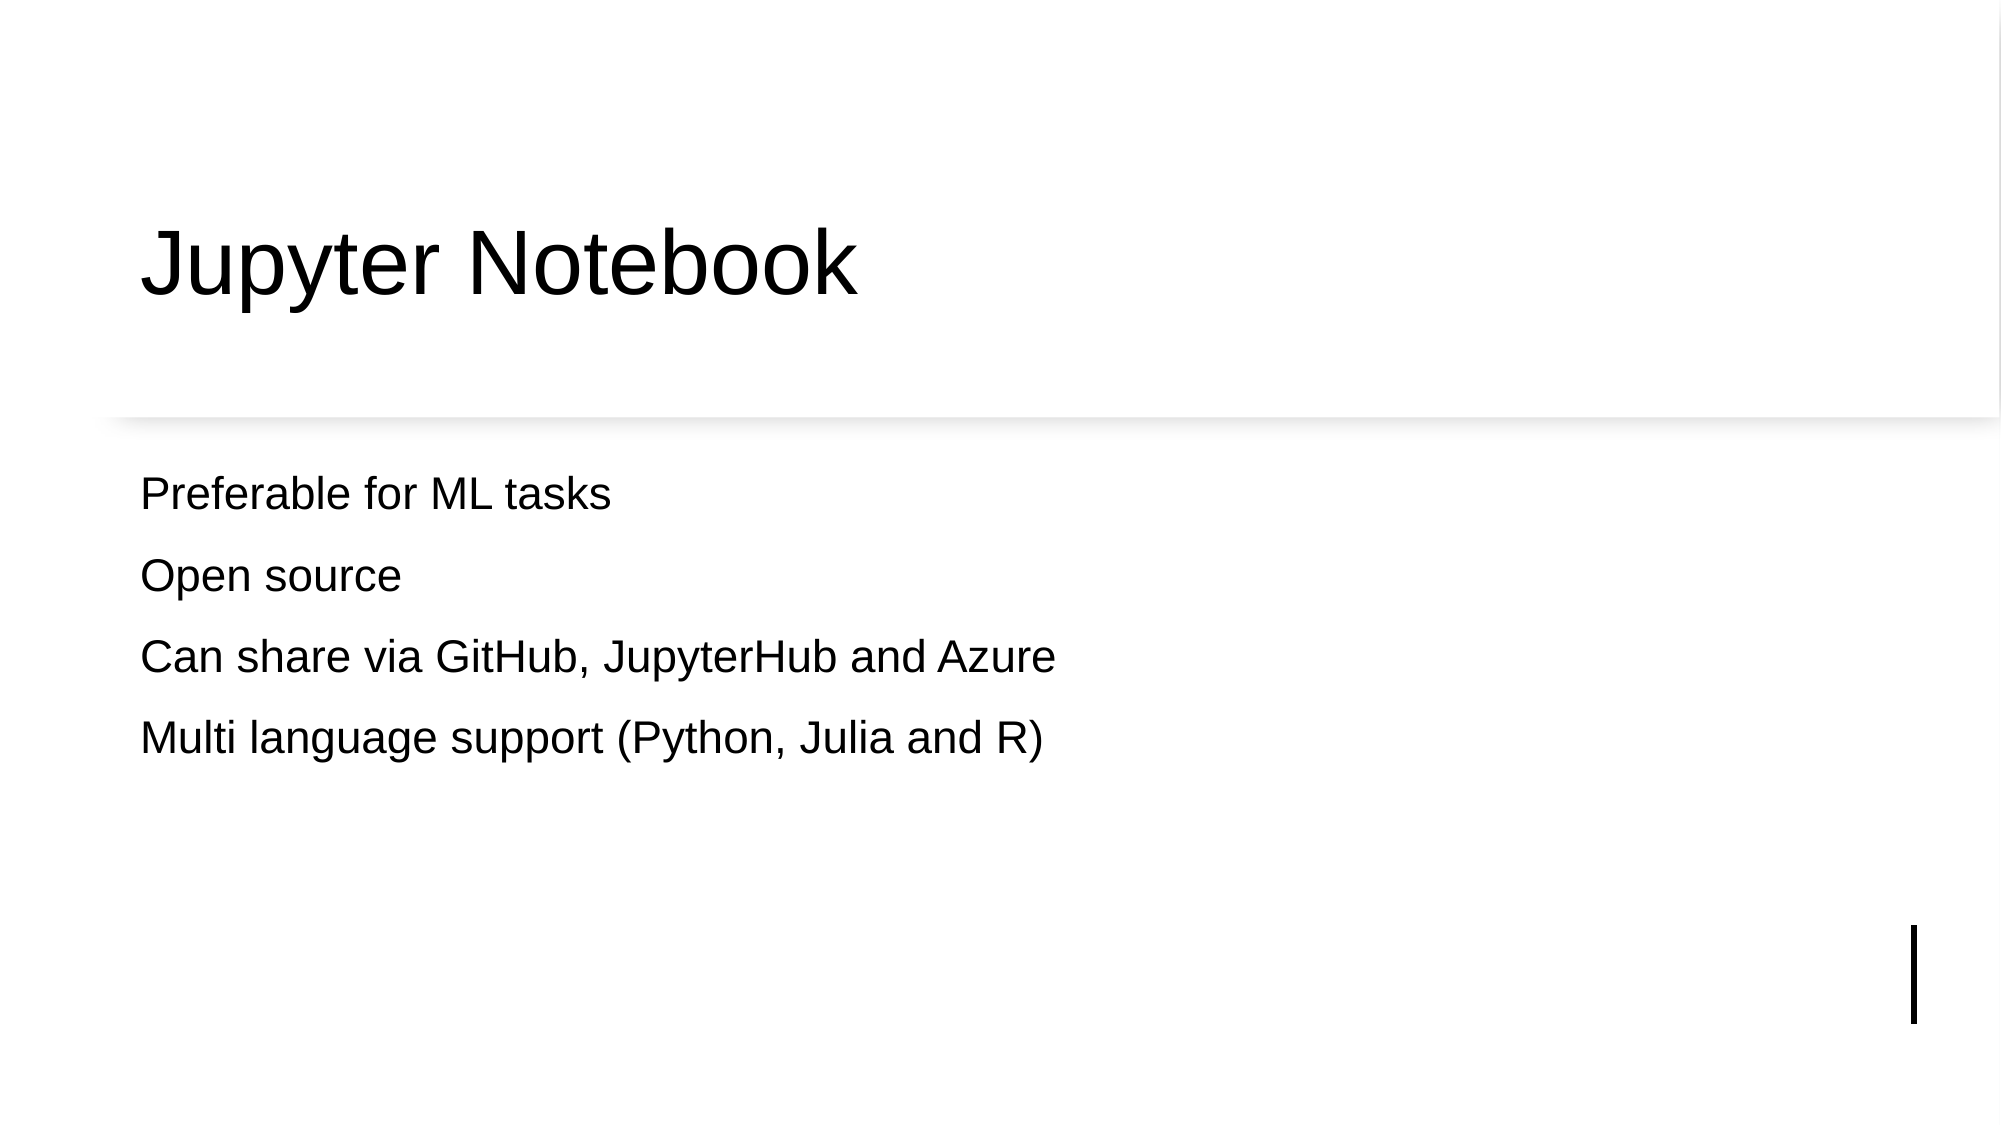

# Jupyter Notebook
Preferable for ML tasks
Open source
Can share via GitHub, JupyterHub and Azure
Multi language support (Python, Julia and R)